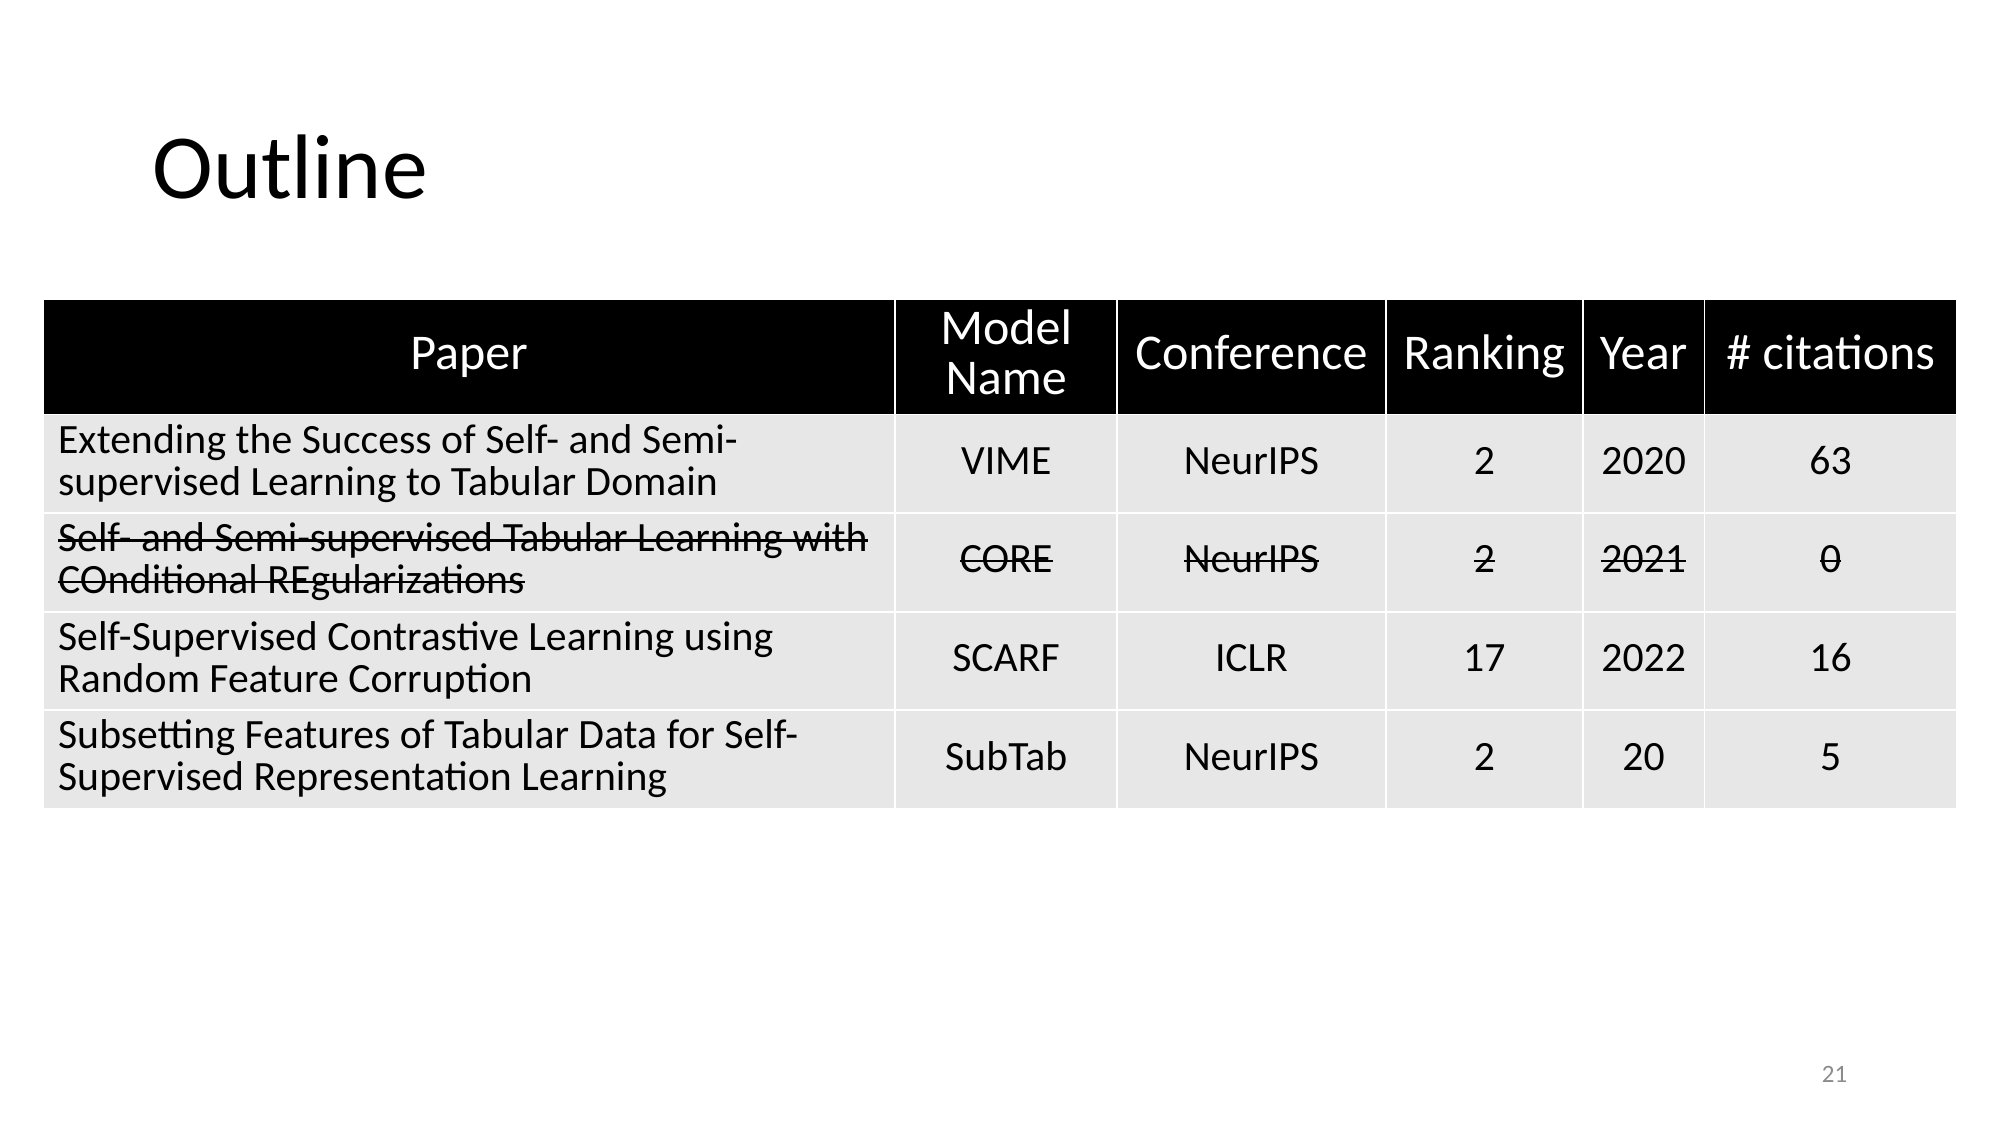

# Outline
| Paper | Model Name | Conference | Ranking | Year | # citations |
| --- | --- | --- | --- | --- | --- |
| Extending the Success of Self- and Semi-supervised Learning to Tabular Domain | VIME | NeurIPS | 2 | 2020 | 63 |
| Self- and Semi-supervised Tabular Learning with COnditional REgularizations | CORE | NeurIPS | 2 | 2021 | 0 |
| Self-Supervised Contrastive Learning using Random Feature Corruption | SCARF | ICLR | 17 | 2022 | 16 |
| Subsetting Features of Tabular Data for Self-Supervised Representation Learning | SubTab | NeurIPS | 2 | 20 | 5 |
21